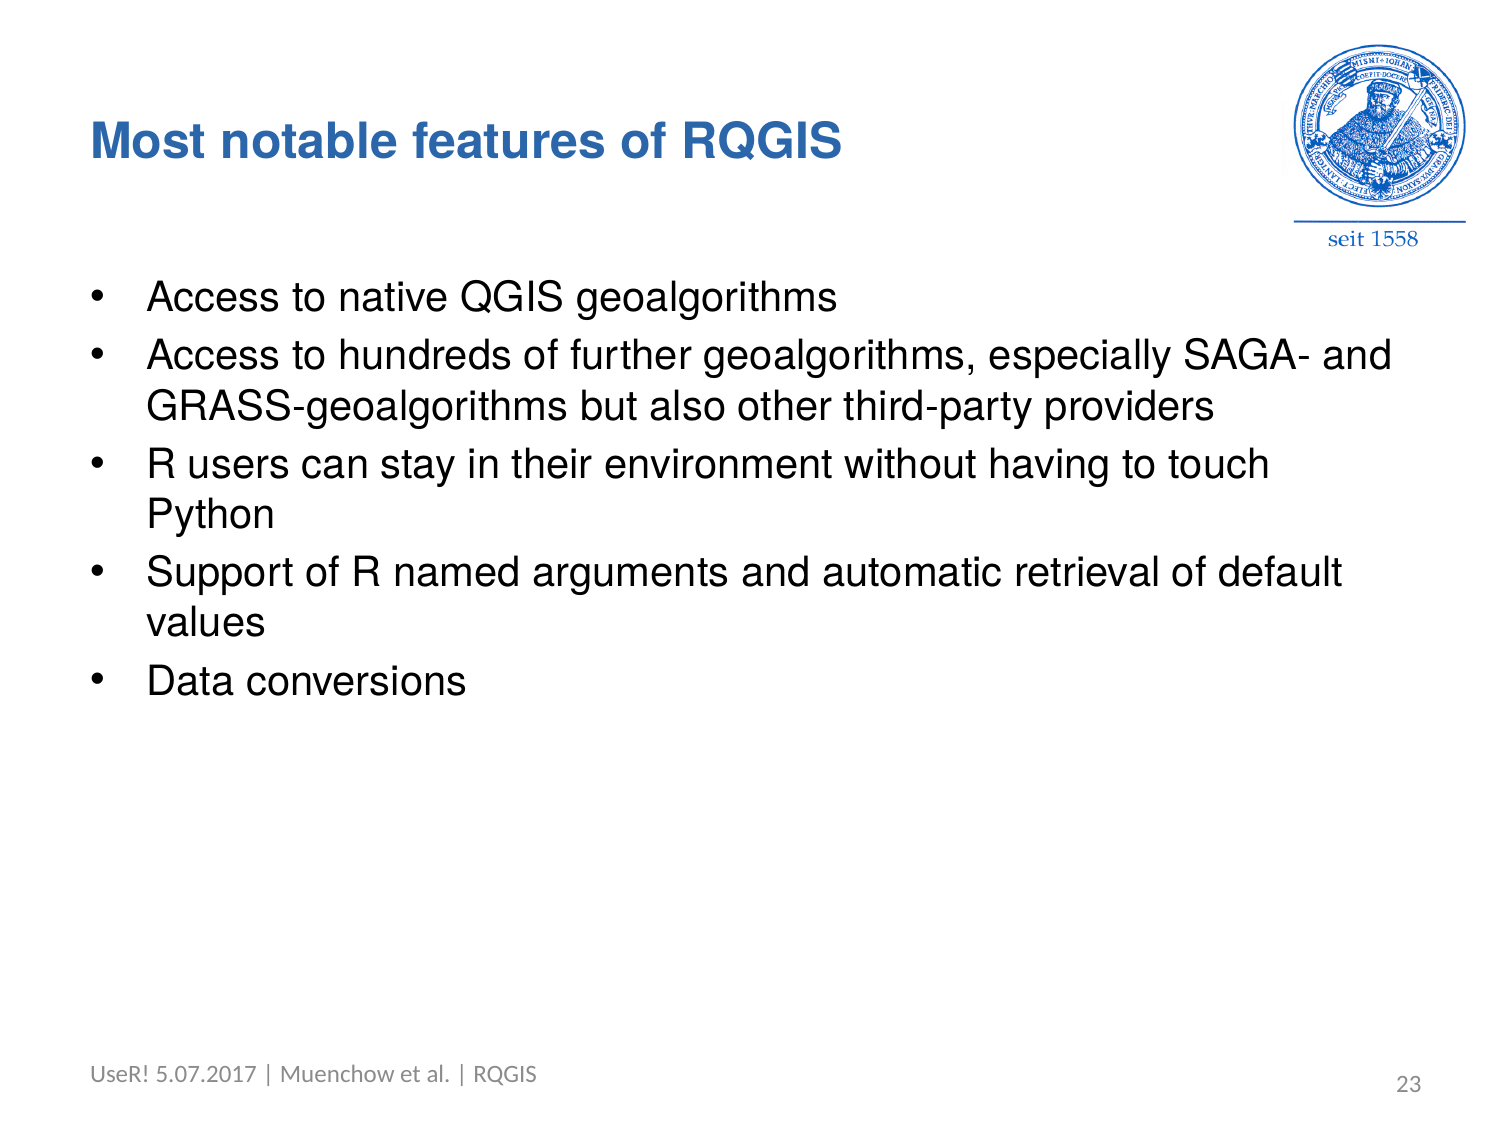

# Most notable features of RQGIS
Access to native QGIS geoalgorithms
Access to hundreds of further geoalgorithms, especially SAGA- and GRASS-geoalgorithms but also other third-party providers
R users can stay in their environment without having to touch Python
Support of R named arguments and automatic retrieval of default values
Data conversions
UseR! 5.07.2017 | Muenchow et al. | RQGIS
23